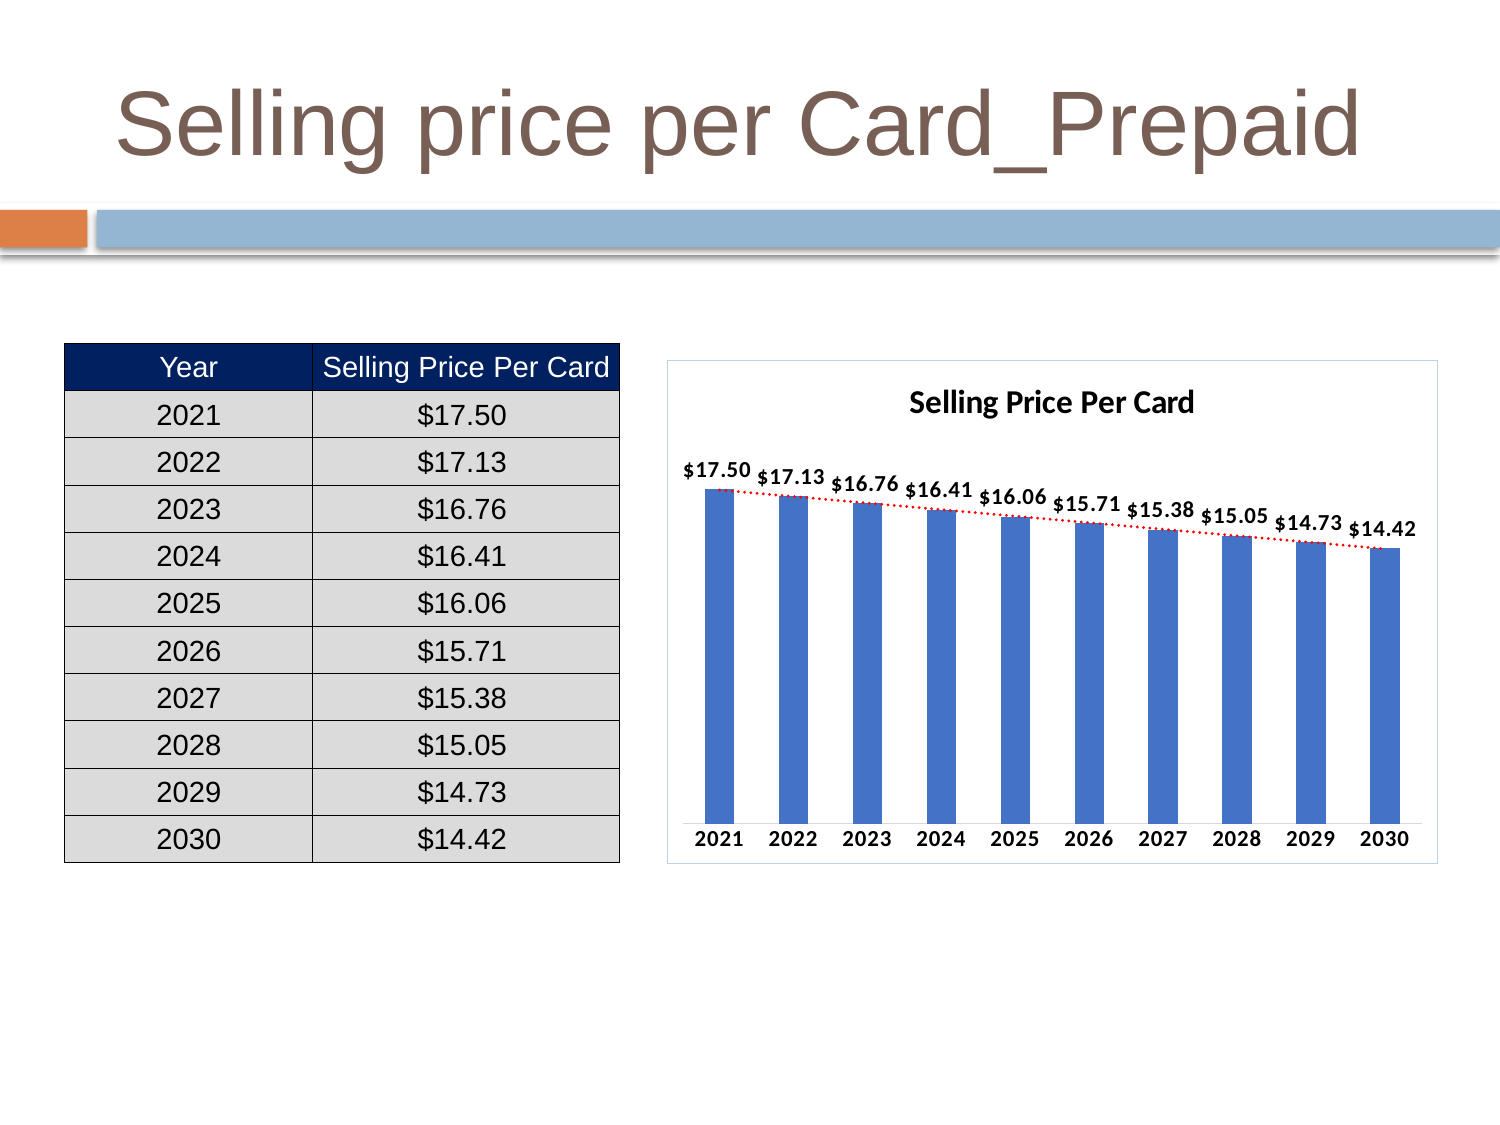

# Selling price per Card_Prepaid
| Year | Selling Price Per Card |
| --- | --- |
| 2021 | $17.50 |
| 2022 | $17.13 |
| 2023 | $16.76 |
| 2024 | $16.41 |
| 2025 | $16.06 |
| 2026 | $15.71 |
| 2027 | $15.38 |
| 2028 | $15.05 |
| 2029 | $14.73 |
| 2030 | $14.42 |

### Chart: Selling Price Per Card

| Category | Selling Price Per Card |
|---|---|
| 2021 | 17.5 |
| 2022 | 17.12725 |
| 2023 | 16.762439575000002 |
| 2024 | 16.405399612052502 |
| 2025 | 16.055964600315782 |
| 2026 | 15.713972554329056 |
| 2027 | 15.379264938921846 |
| 2028 | 15.051686595722812 |
| 2029 | 14.731085671233917 |
| 2030 | 14.417313546436635 |